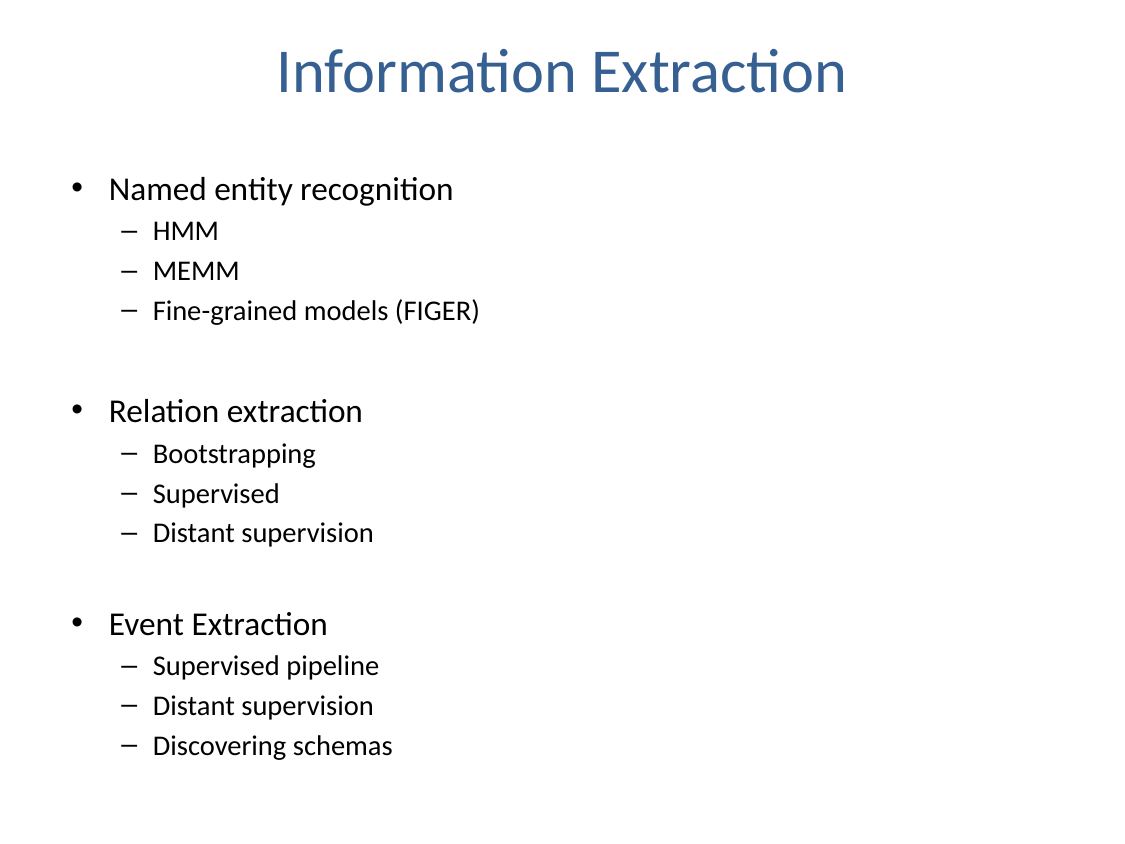

# Information Extraction
Named entity recognition
HMM
MEMM
Fine-grained models (FIGER)

Relation extraction
Bootstrapping
Supervised
Distant supervision

Event Extraction
Supervised pipeline
Distant supervision
Discovering schemas